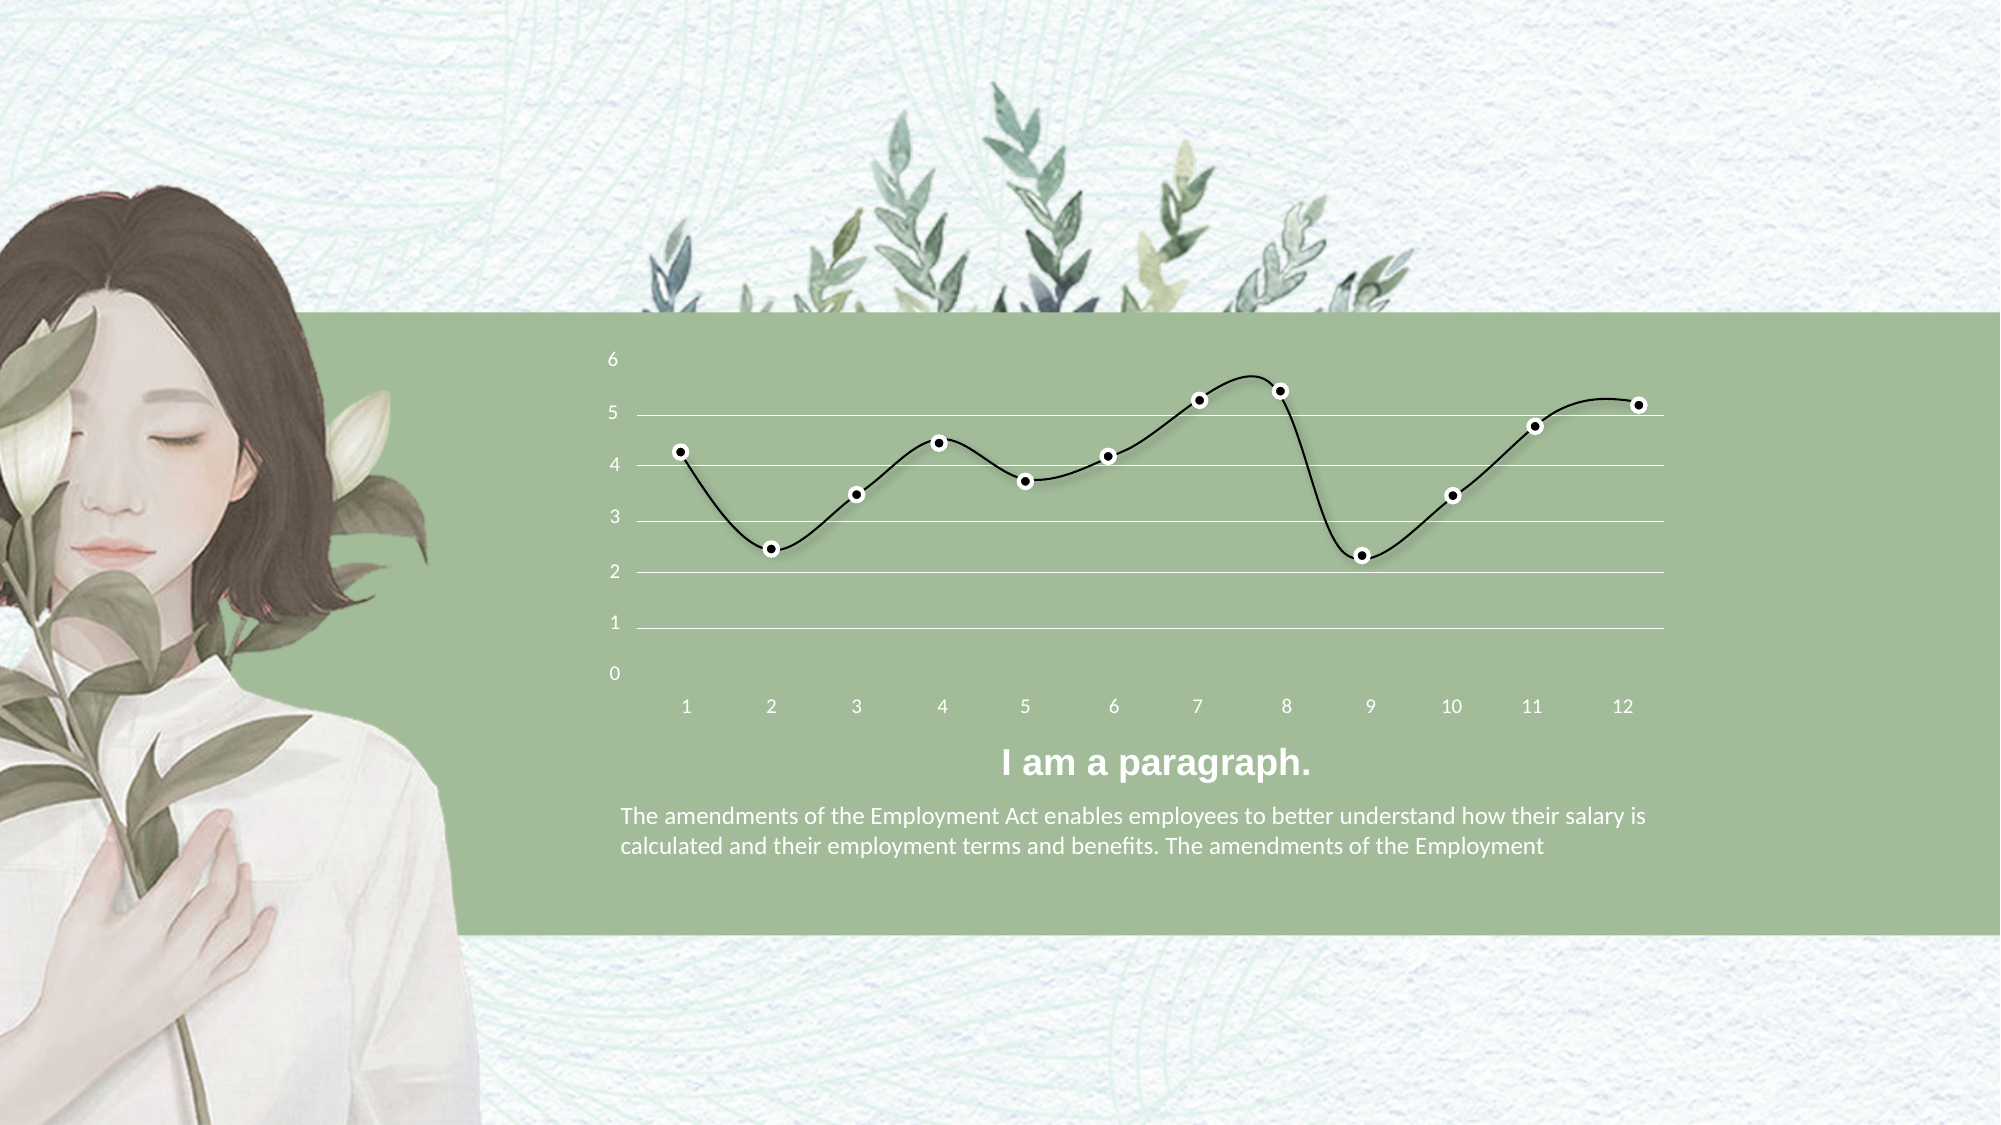

6

5

4

3

2
1
0
1
2
3
4
5
6
7
8
9
10
11
12
I am a paragraph.
The amendments of the Employment Act enables employees to better understand how their salary is calculated and their employment terms and benefits. The amendments of the Employment